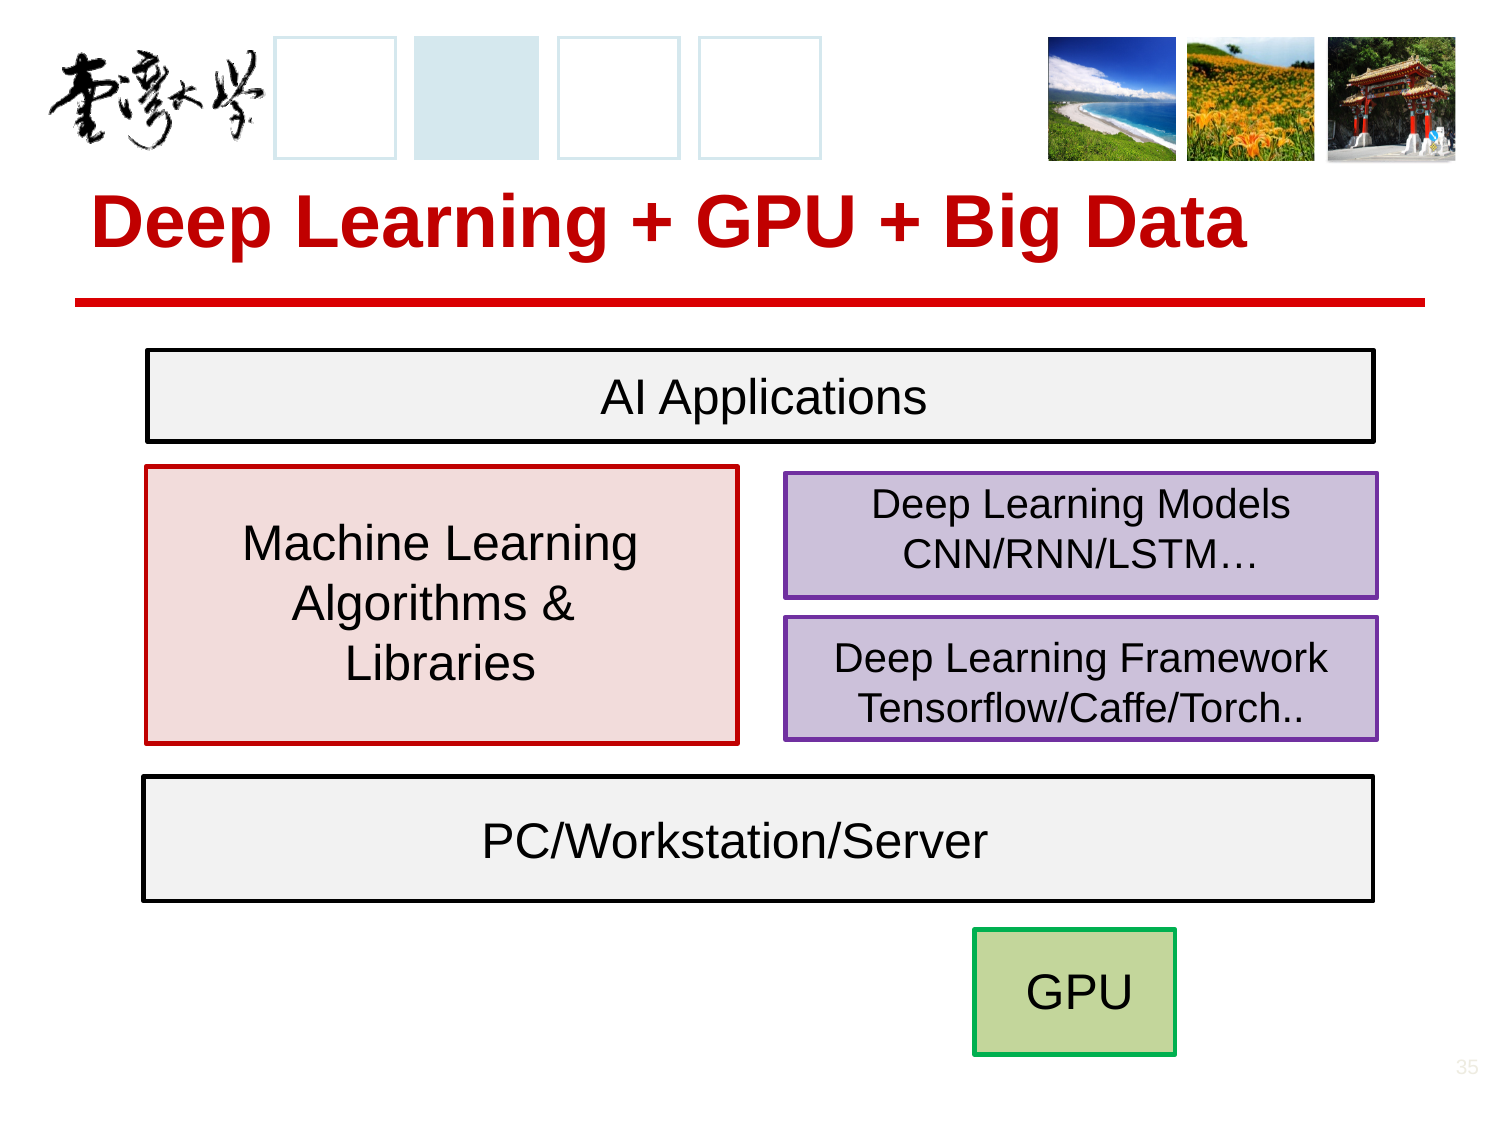

# Deep Learning + GPU + Big Data

AI Applications

Deep Learning Models
CNN/RNN/LSTM…

Machine Learning Algorithms &
Libraries

Deep Learning Framework
Tensorflow/Caffe/Torch..

PC/Workstation/Server

GPU
35